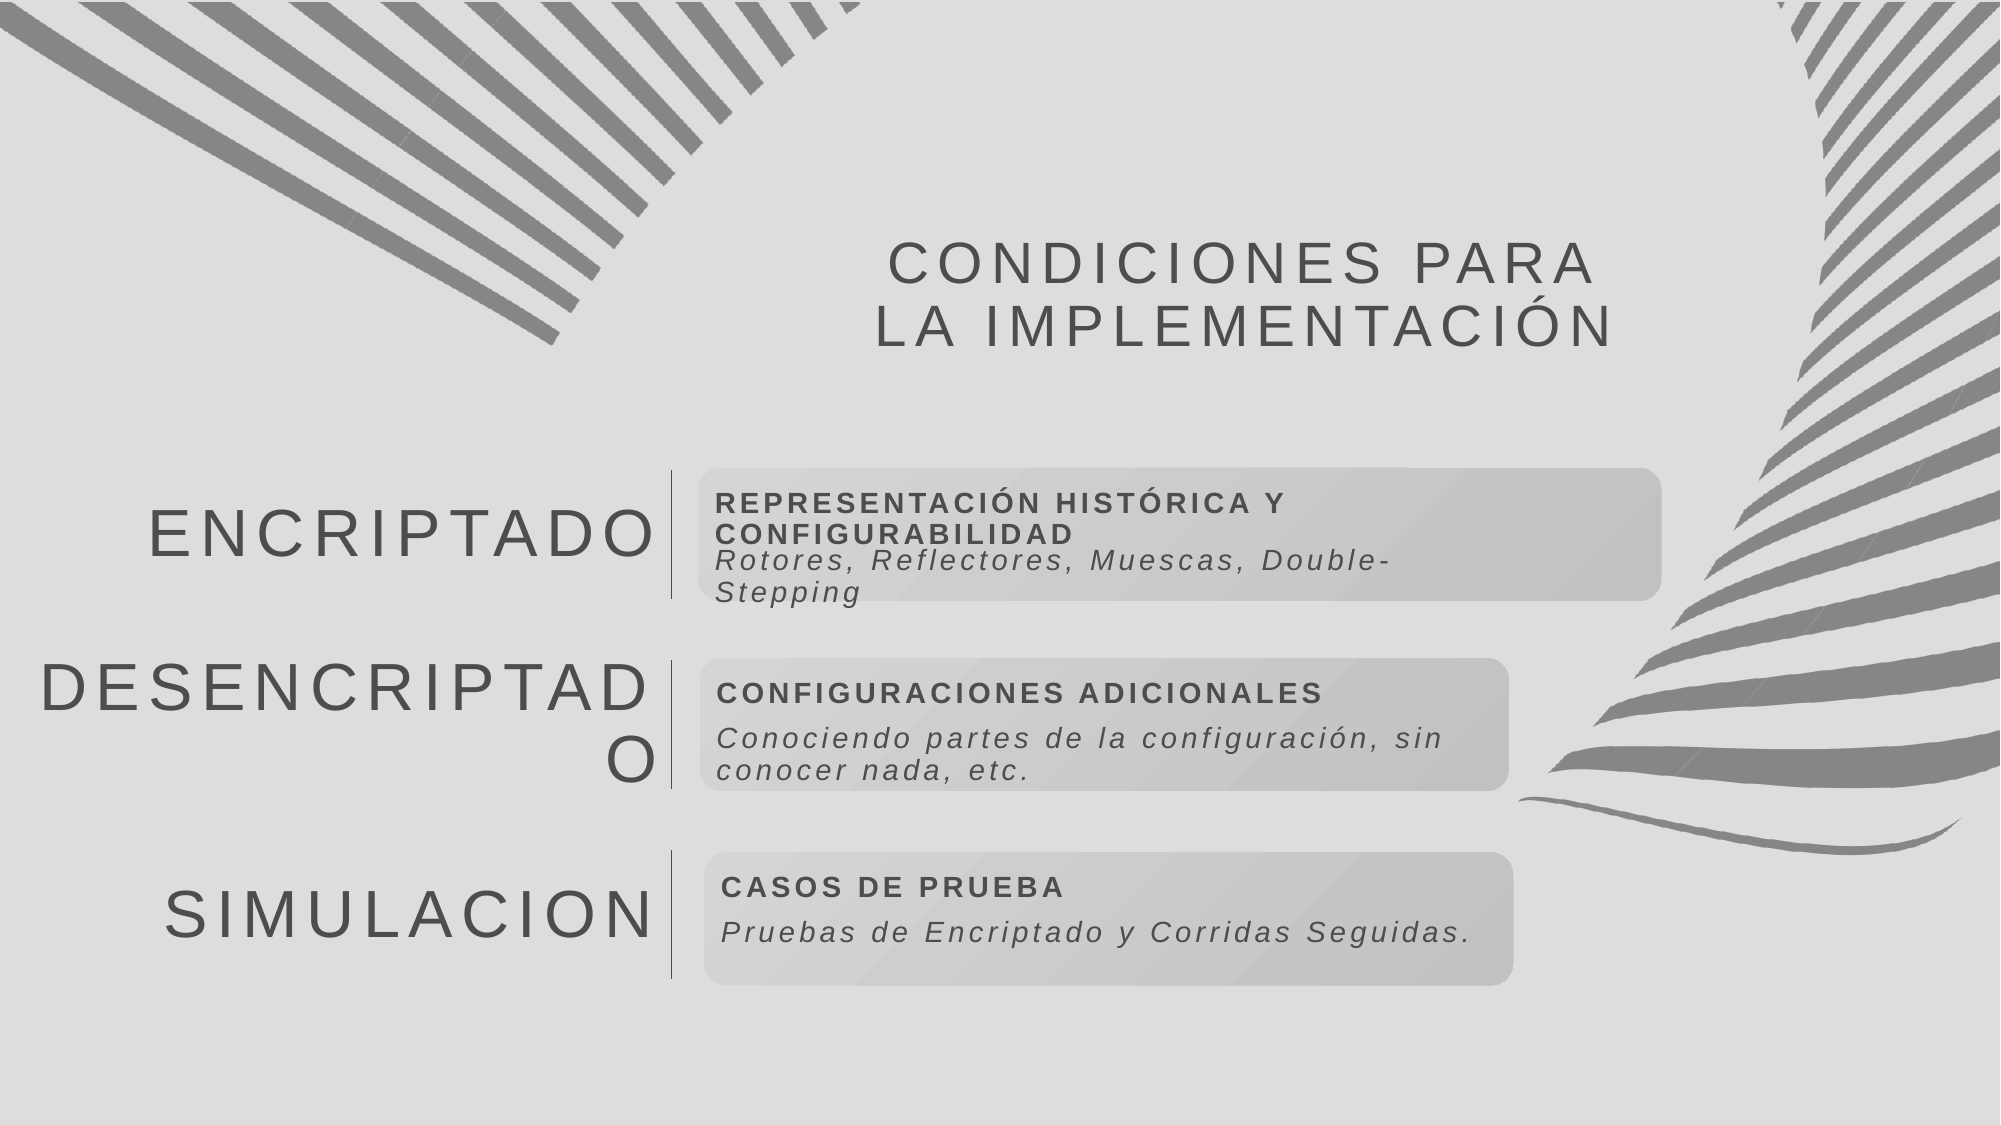

# cOndiciones para la implementación
eNCRIPTADO

REPRESENTACIÓN HISTÓRICA Y CONFIGURABILIDAD
Rotores, Reflectores, Muescas, Double-Stepping
DESENCRIPTADO

CONFIGURACIONES ADICIONALES
Conociendo partes de la configuración, sin conocer nada, etc.
SIMULACION

CASOS DE PRUEBA
Pruebas de Encriptado y Corridas Seguidas.